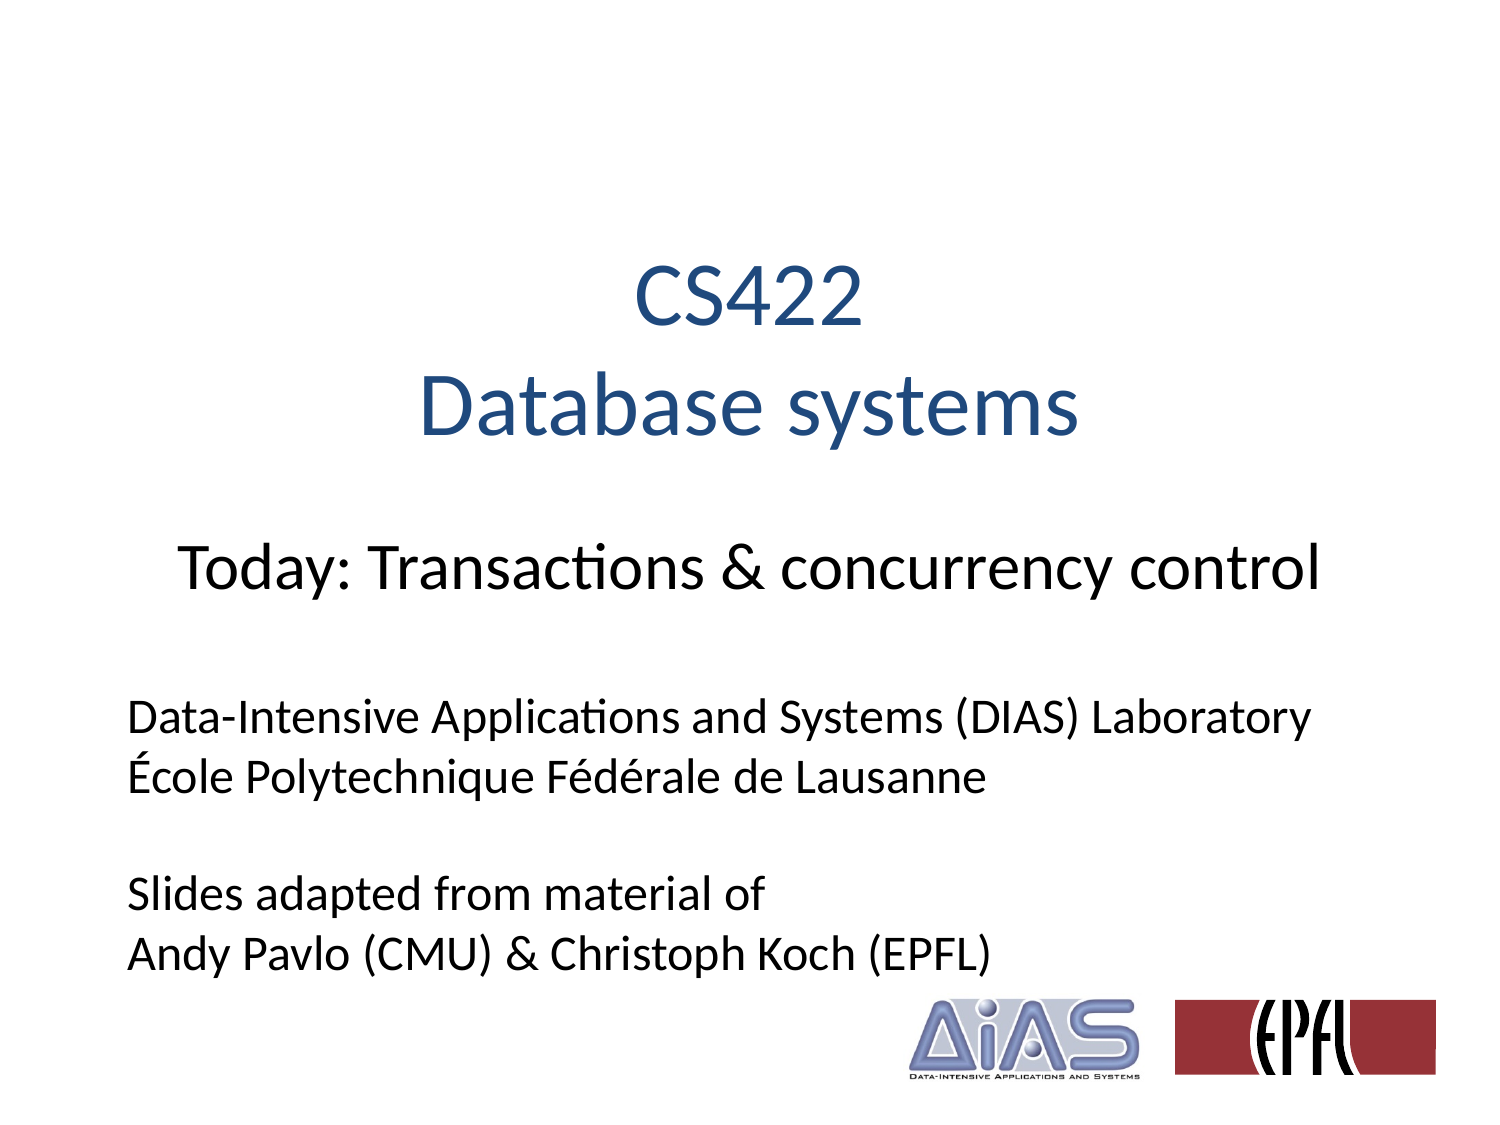

# CS422 Database systems
Today: Transactions & concurrency control

Data-Intensive Applications and Systems (DIAS) Laboratory
École Polytechnique Fédérale de Lausanne
Slides adapted from material of
Andy Pavlo (CMU) & Christoph Koch (EPFL)